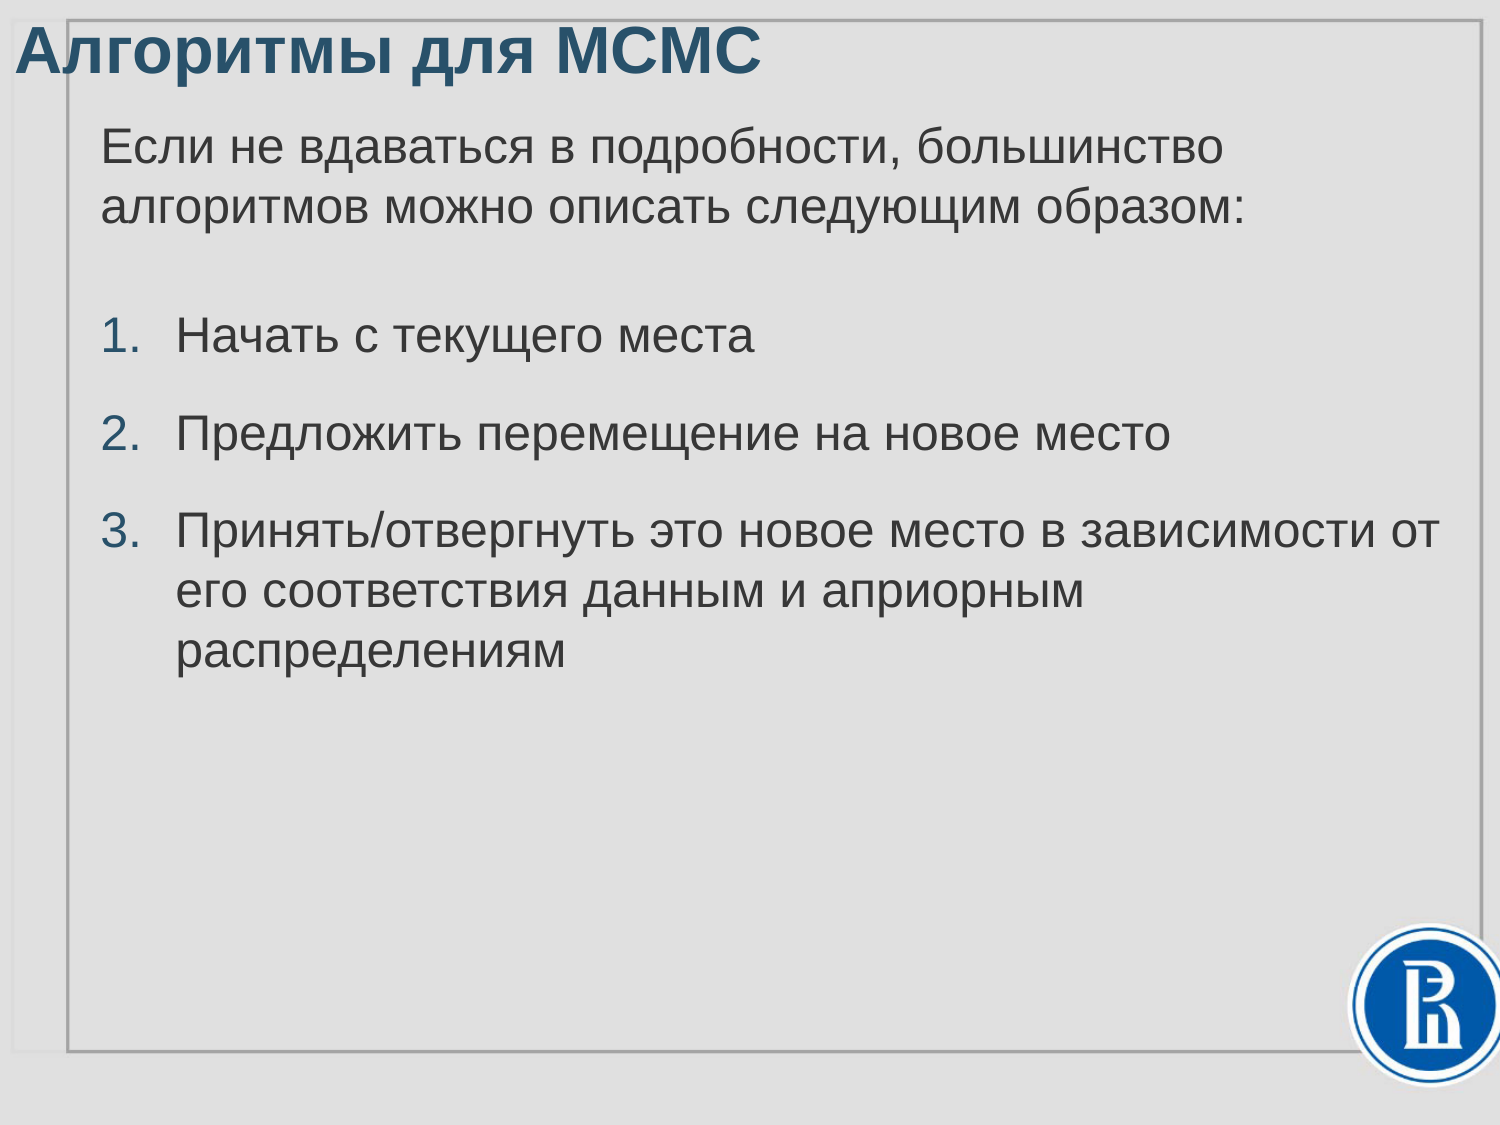

Алгоритмы для MCMC
Если не вдаваться в подробности, большинство алгоритмов можно описать следующим образом:
Начать с текущего места
Предложить перемещение на новое место
Принять/отвергнуть это новое место в зависимости от его соответствия данным и априорным распределениям